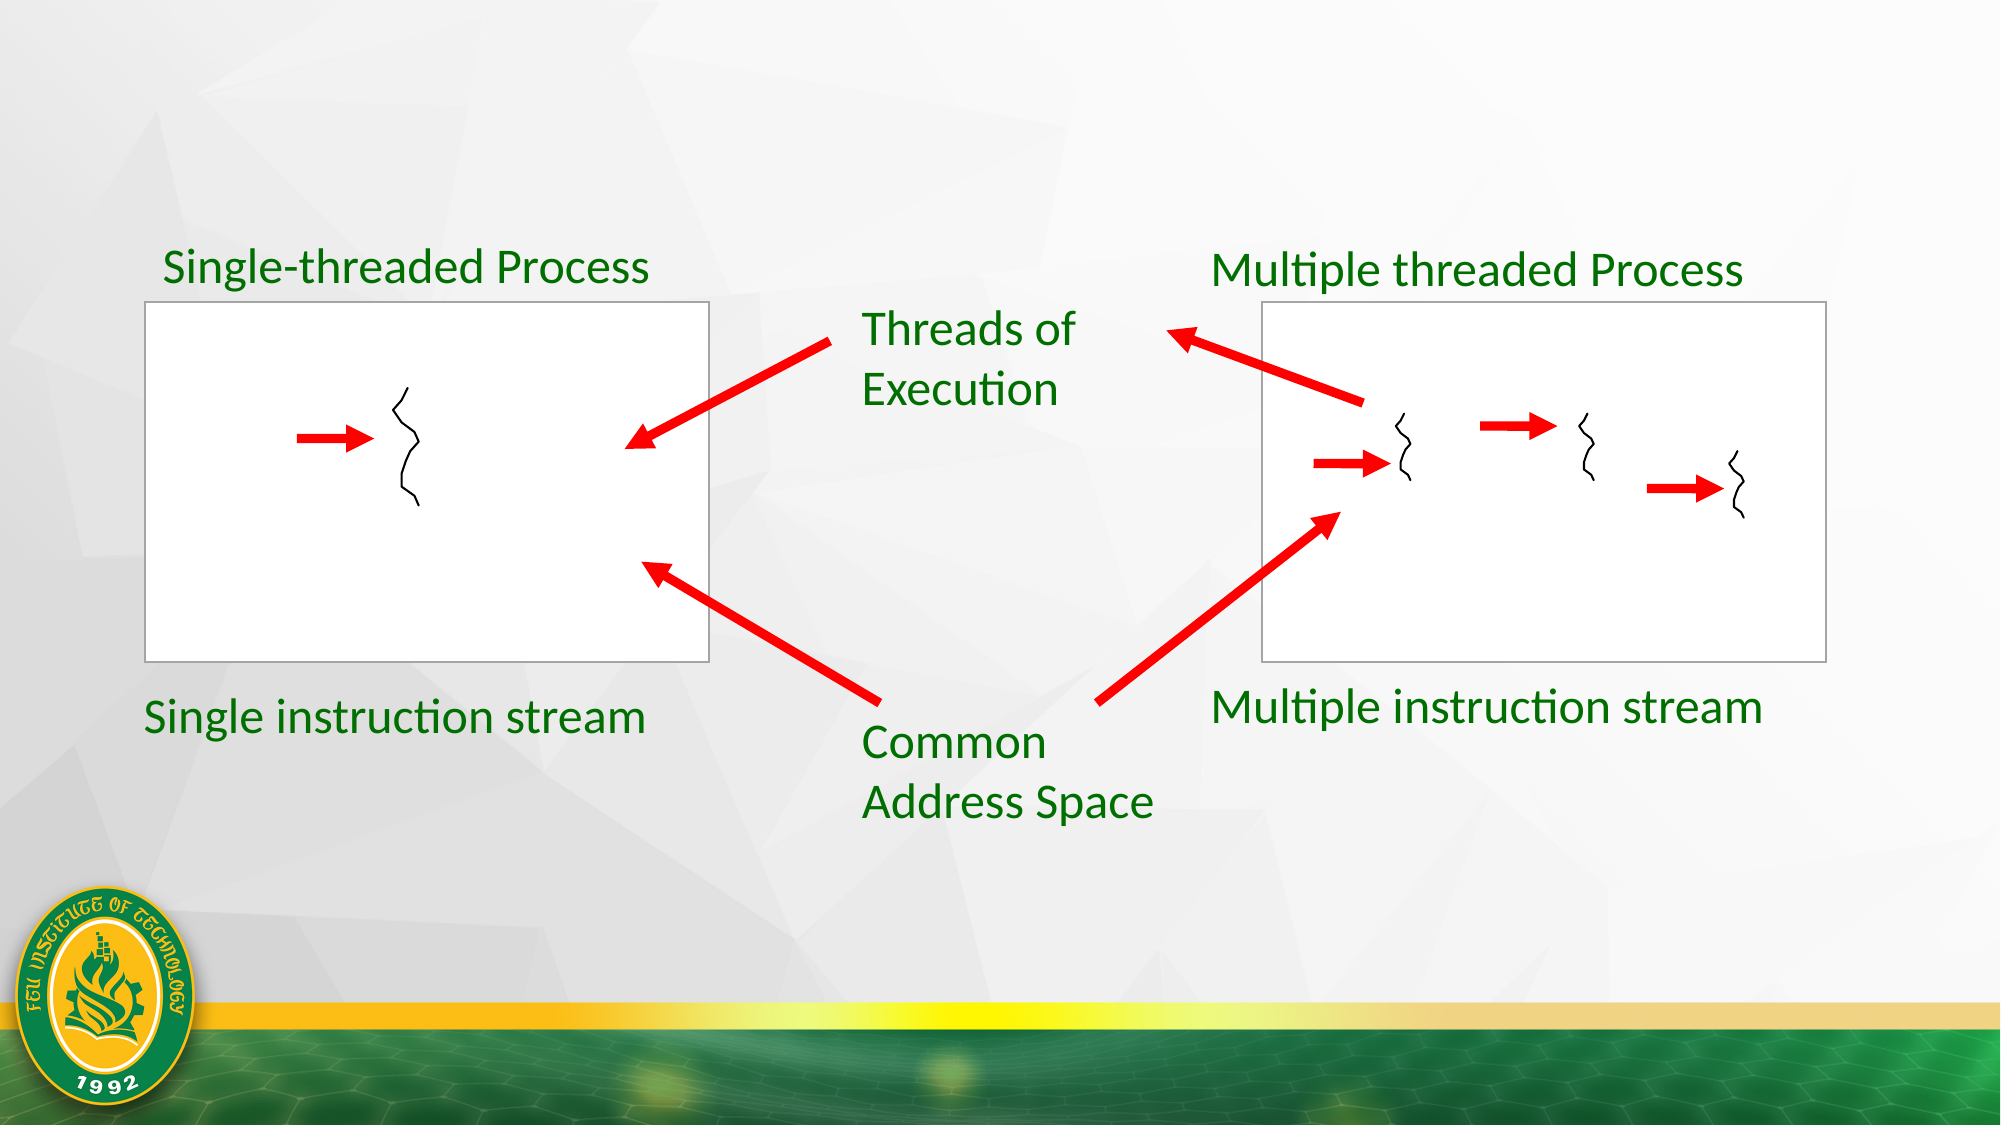

Single-threaded Process
Multiple threaded Process
Threads of
Execution

Multiple instruction stream
Single instruction stream
Common
Address Space